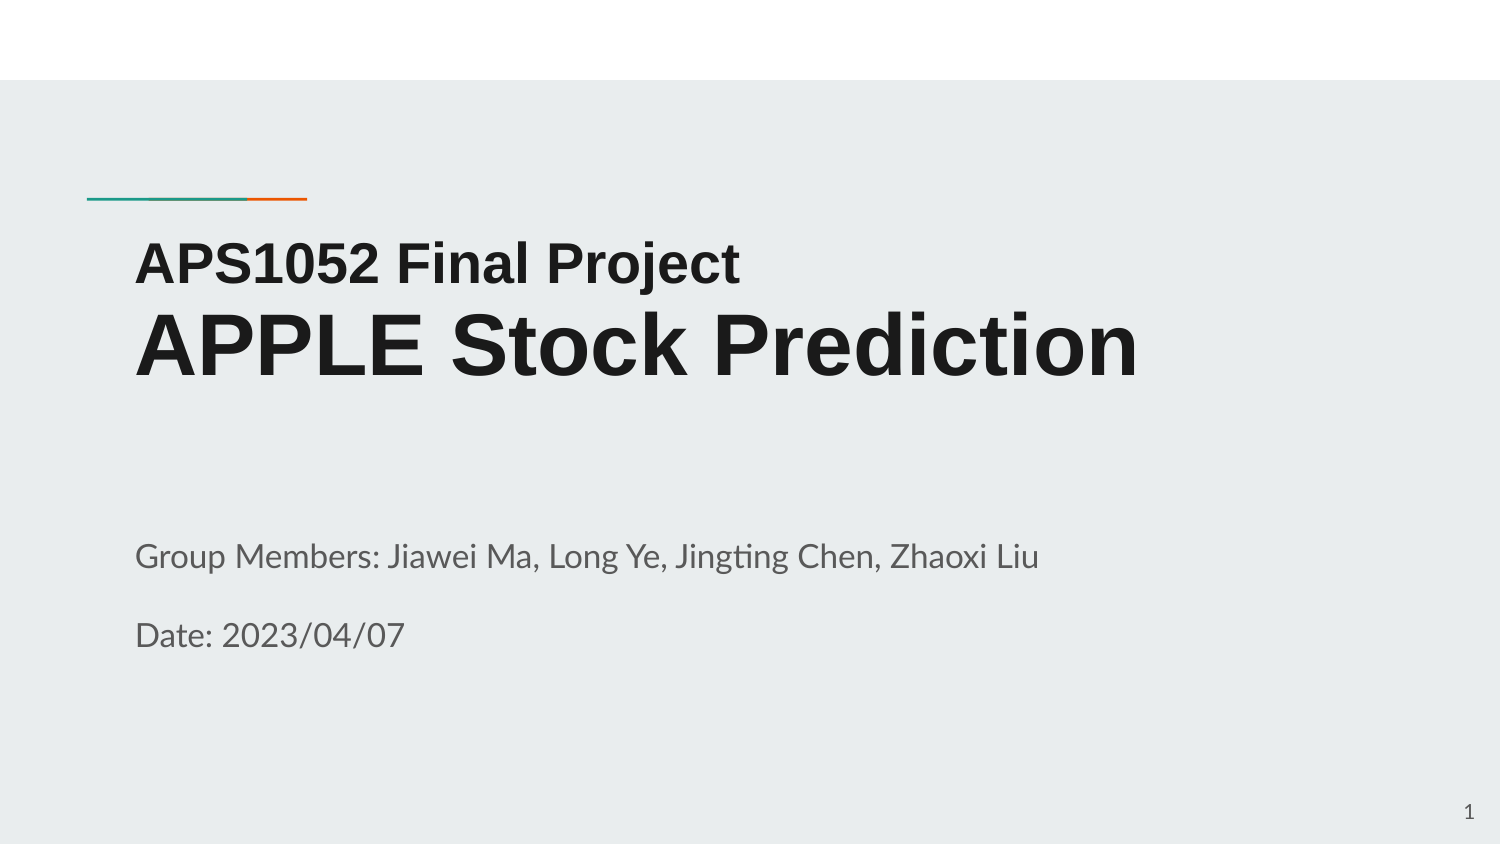

# APS1052 Final Project
APPLE Stock Prediction

Group Members: Jiawei Ma, Long Ye, Jingting Chen, Zhaoxi Liu

Date: 2023/04/07
1